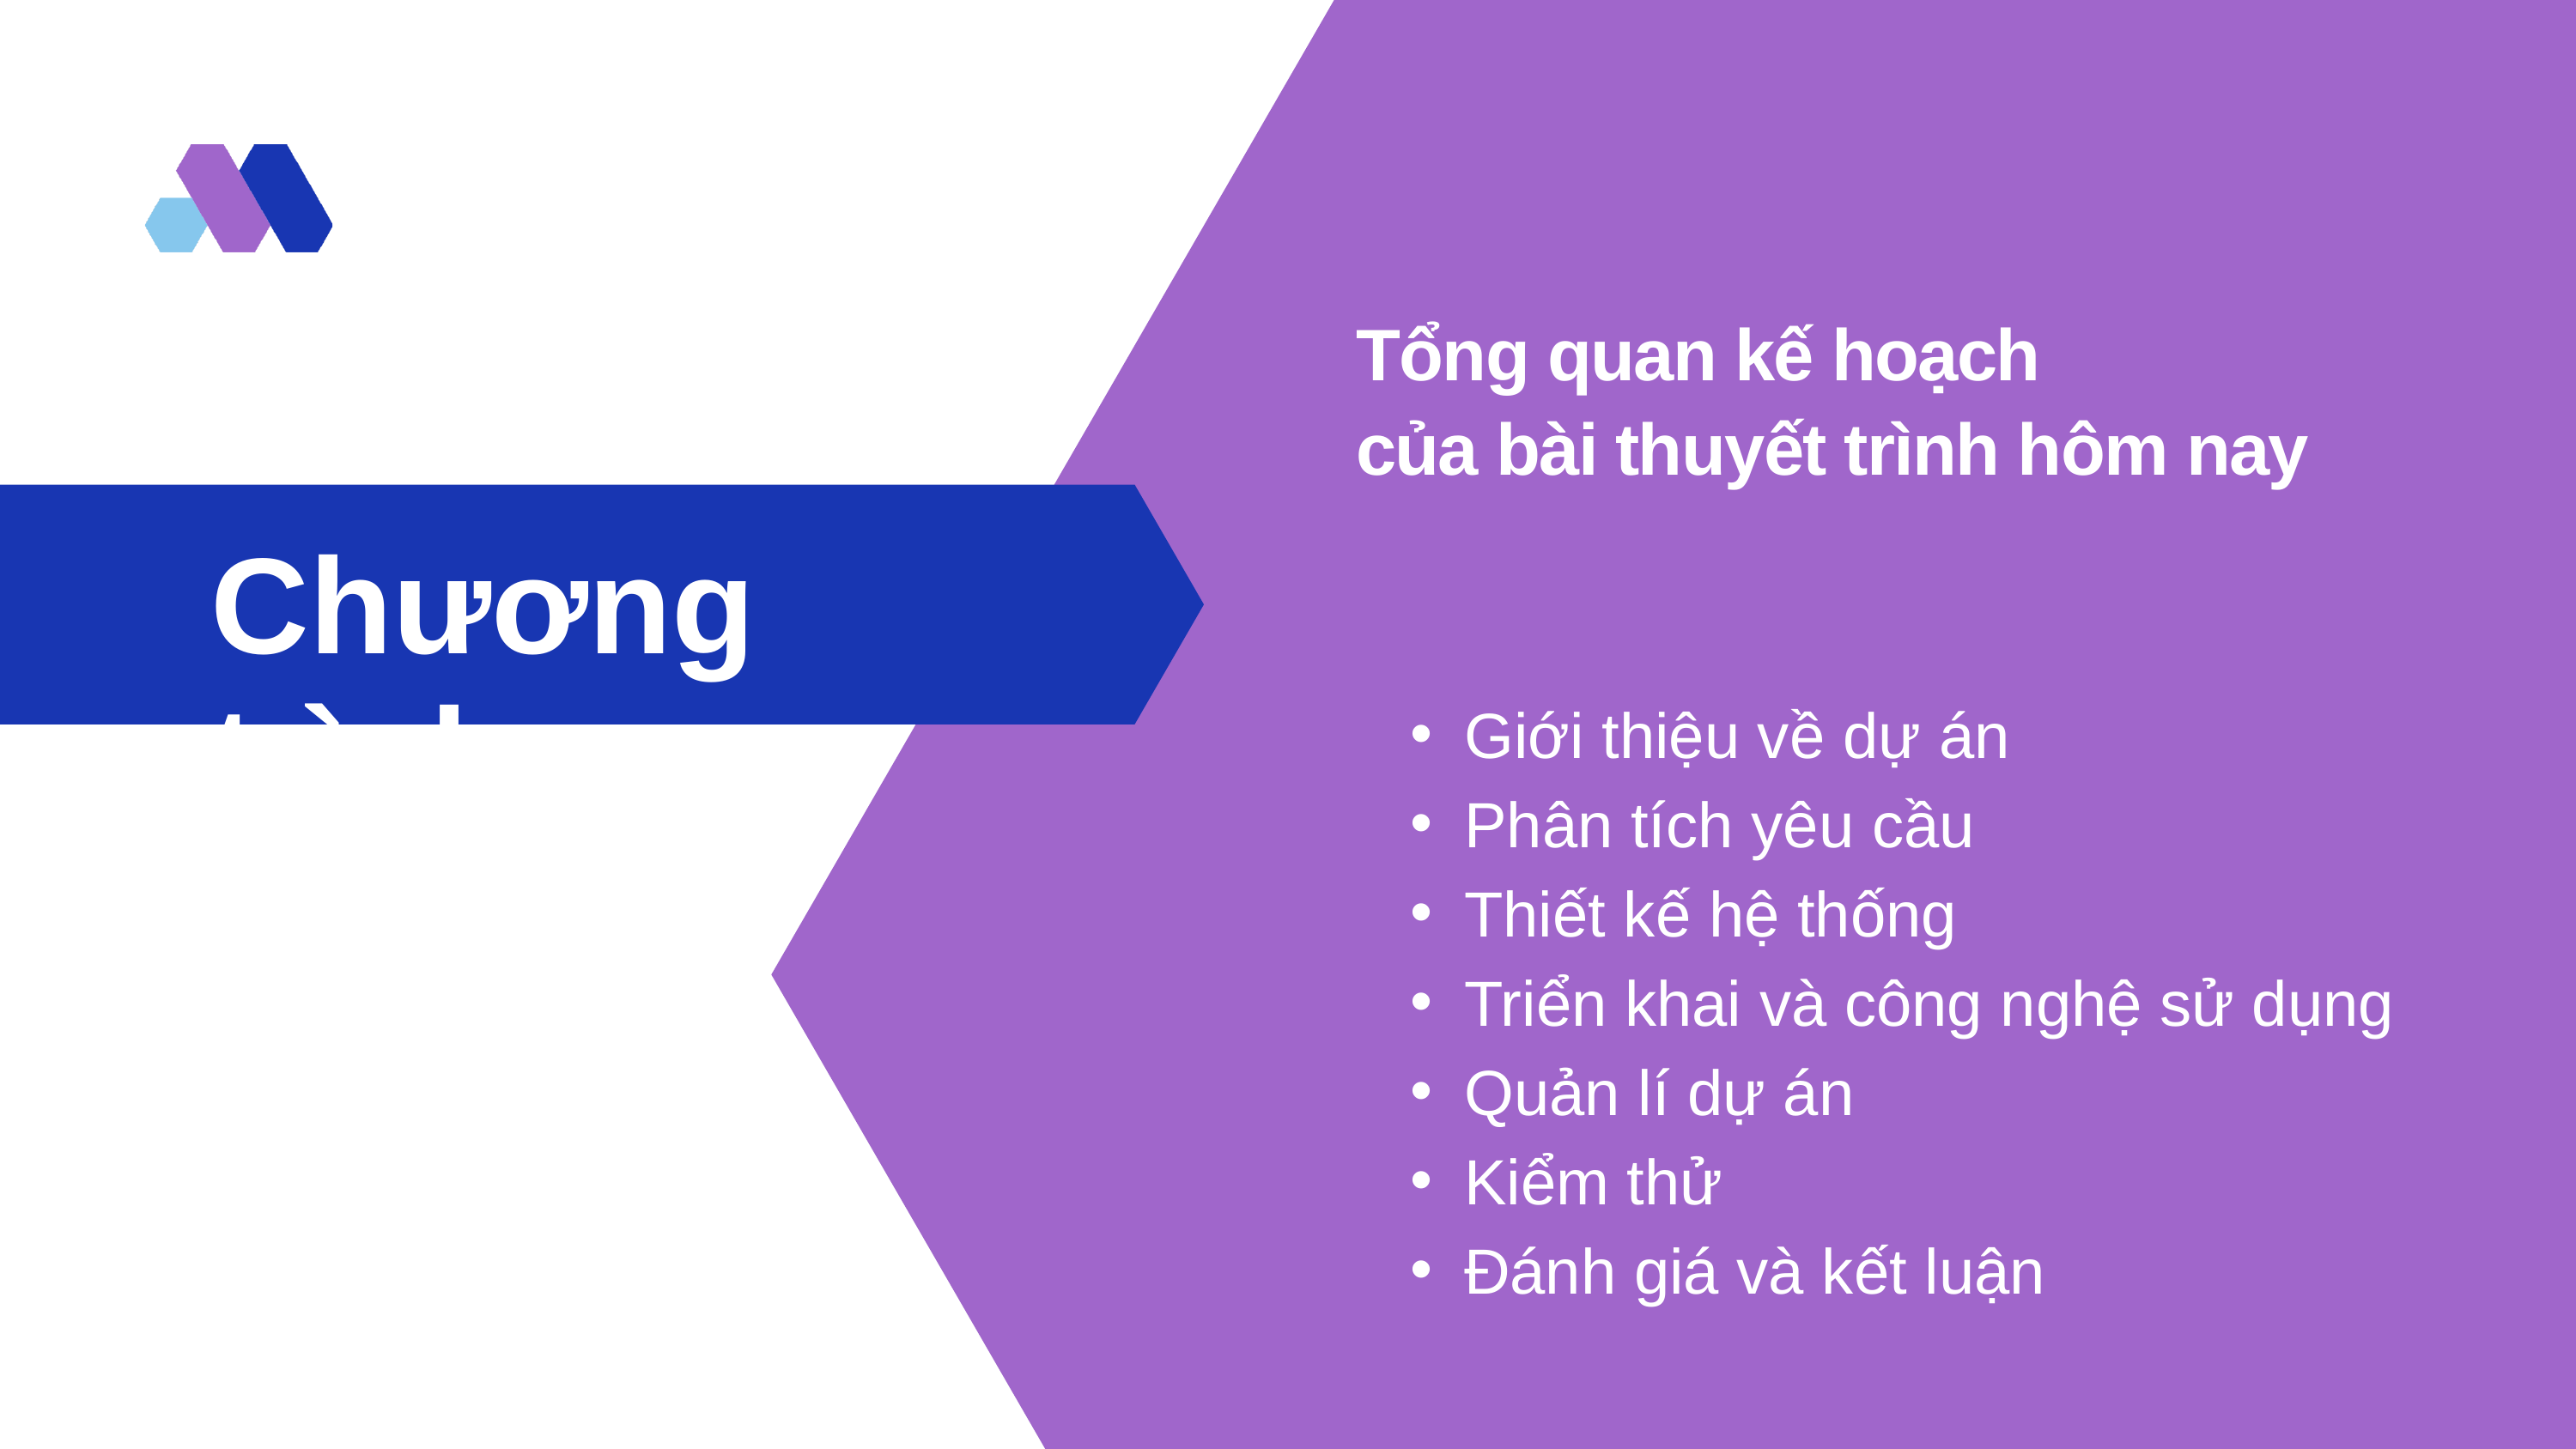

Tổng quan kế hoạch
của bài thuyết trình hôm nay
Giới thiệu về dự án
Phân tích yêu cầu
Thiết kế hệ thống
Triển khai và công nghệ sử dụng
Quản lí dự án
Kiểm thử
Đánh giá và kết luận

Chương trình